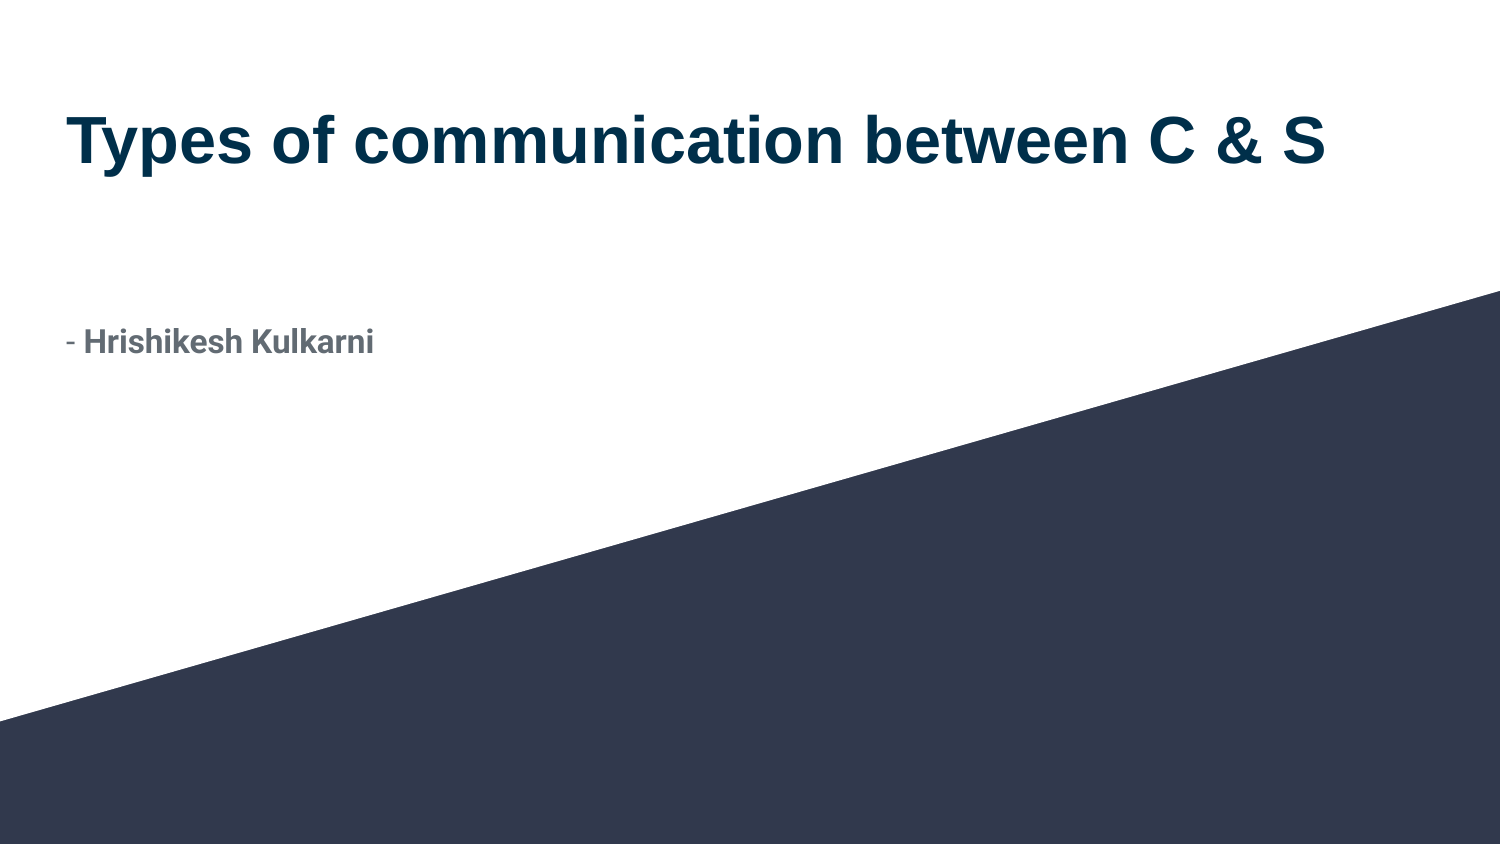

# Types of communication between C & S
- Hrishikesh Kulkarni